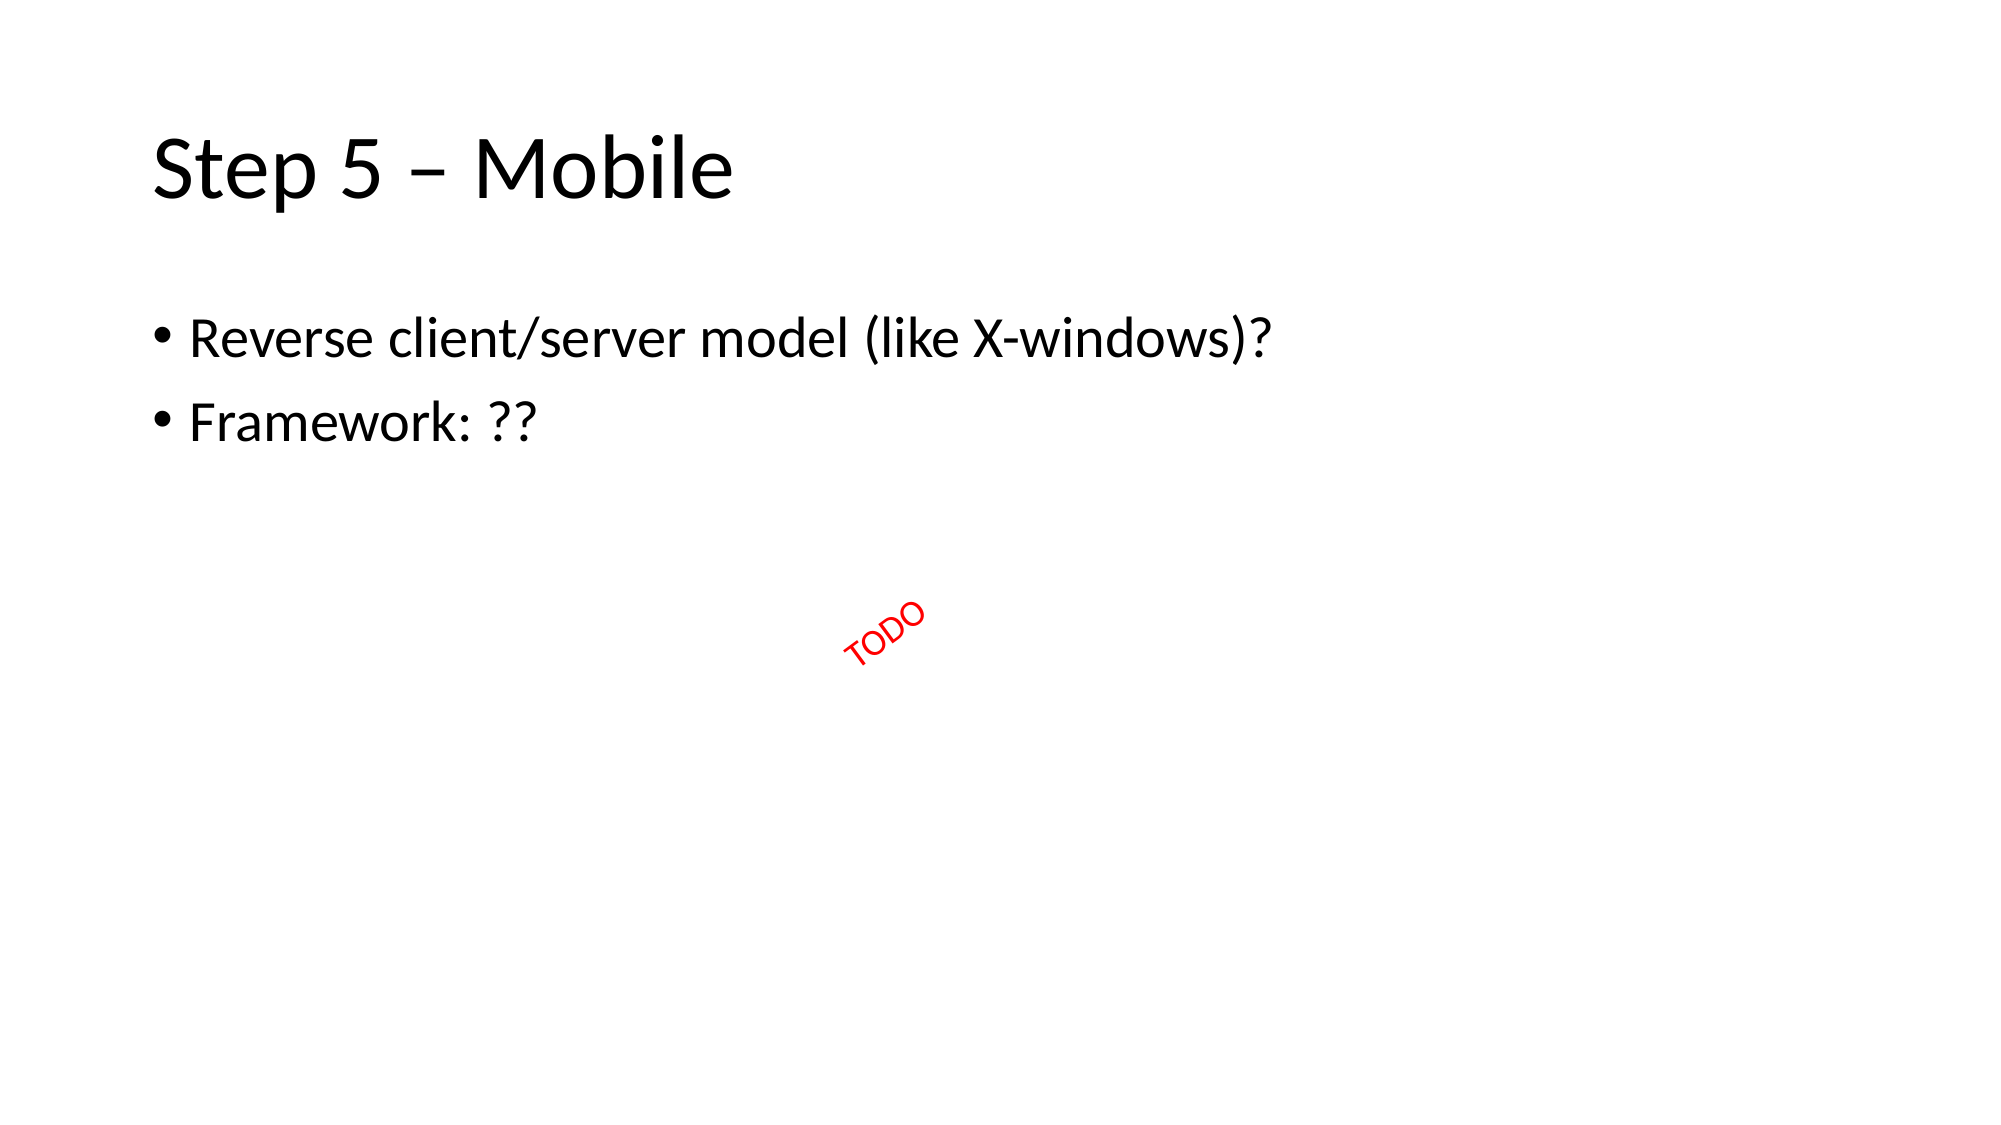

# Step 5 – Mobile
Reverse client/server model (like X-windows)?
Framework: ??
TODO